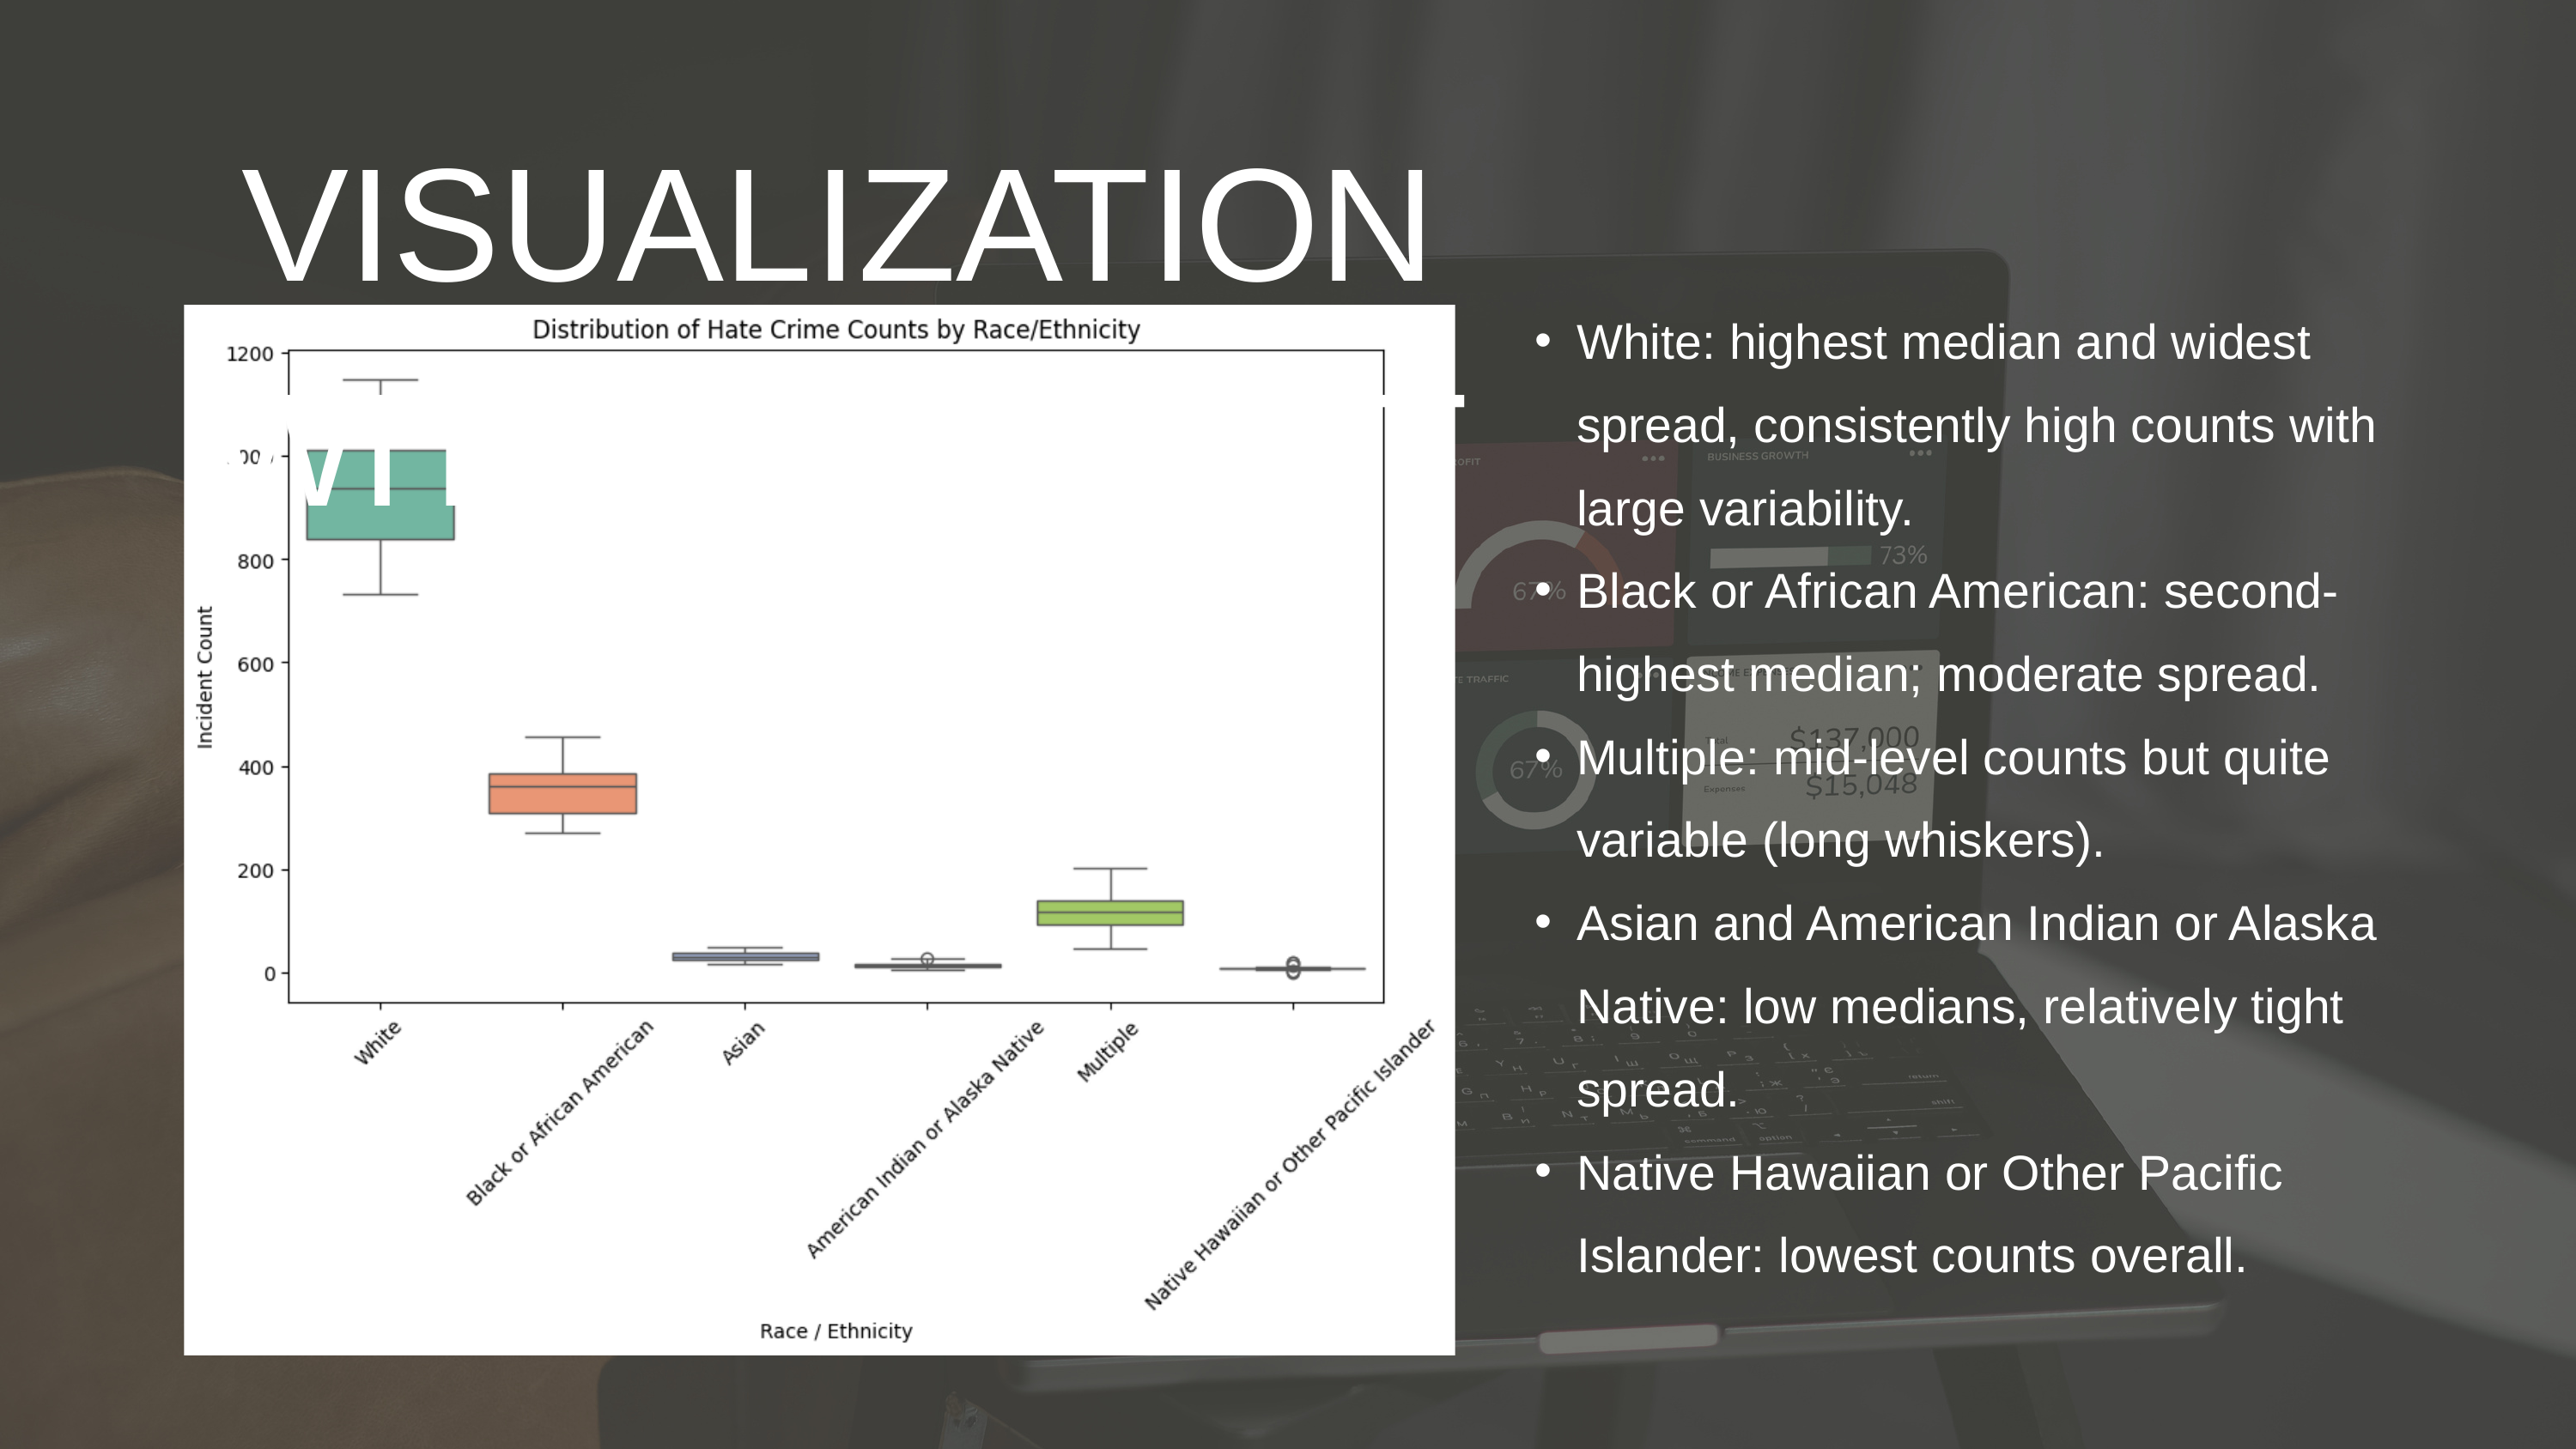

VISUALIZATION WITH BOX PLOT
White: highest median and widest spread, consistently high counts with large variability.
Black or African American: second-highest median; moderate spread.
Multiple: mid-level counts but quite variable (long whiskers).
Asian and American Indian or Alaska Native: low medians, relatively tight spread.
Native Hawaiian or Other Pacific Islander: lowest counts overall.